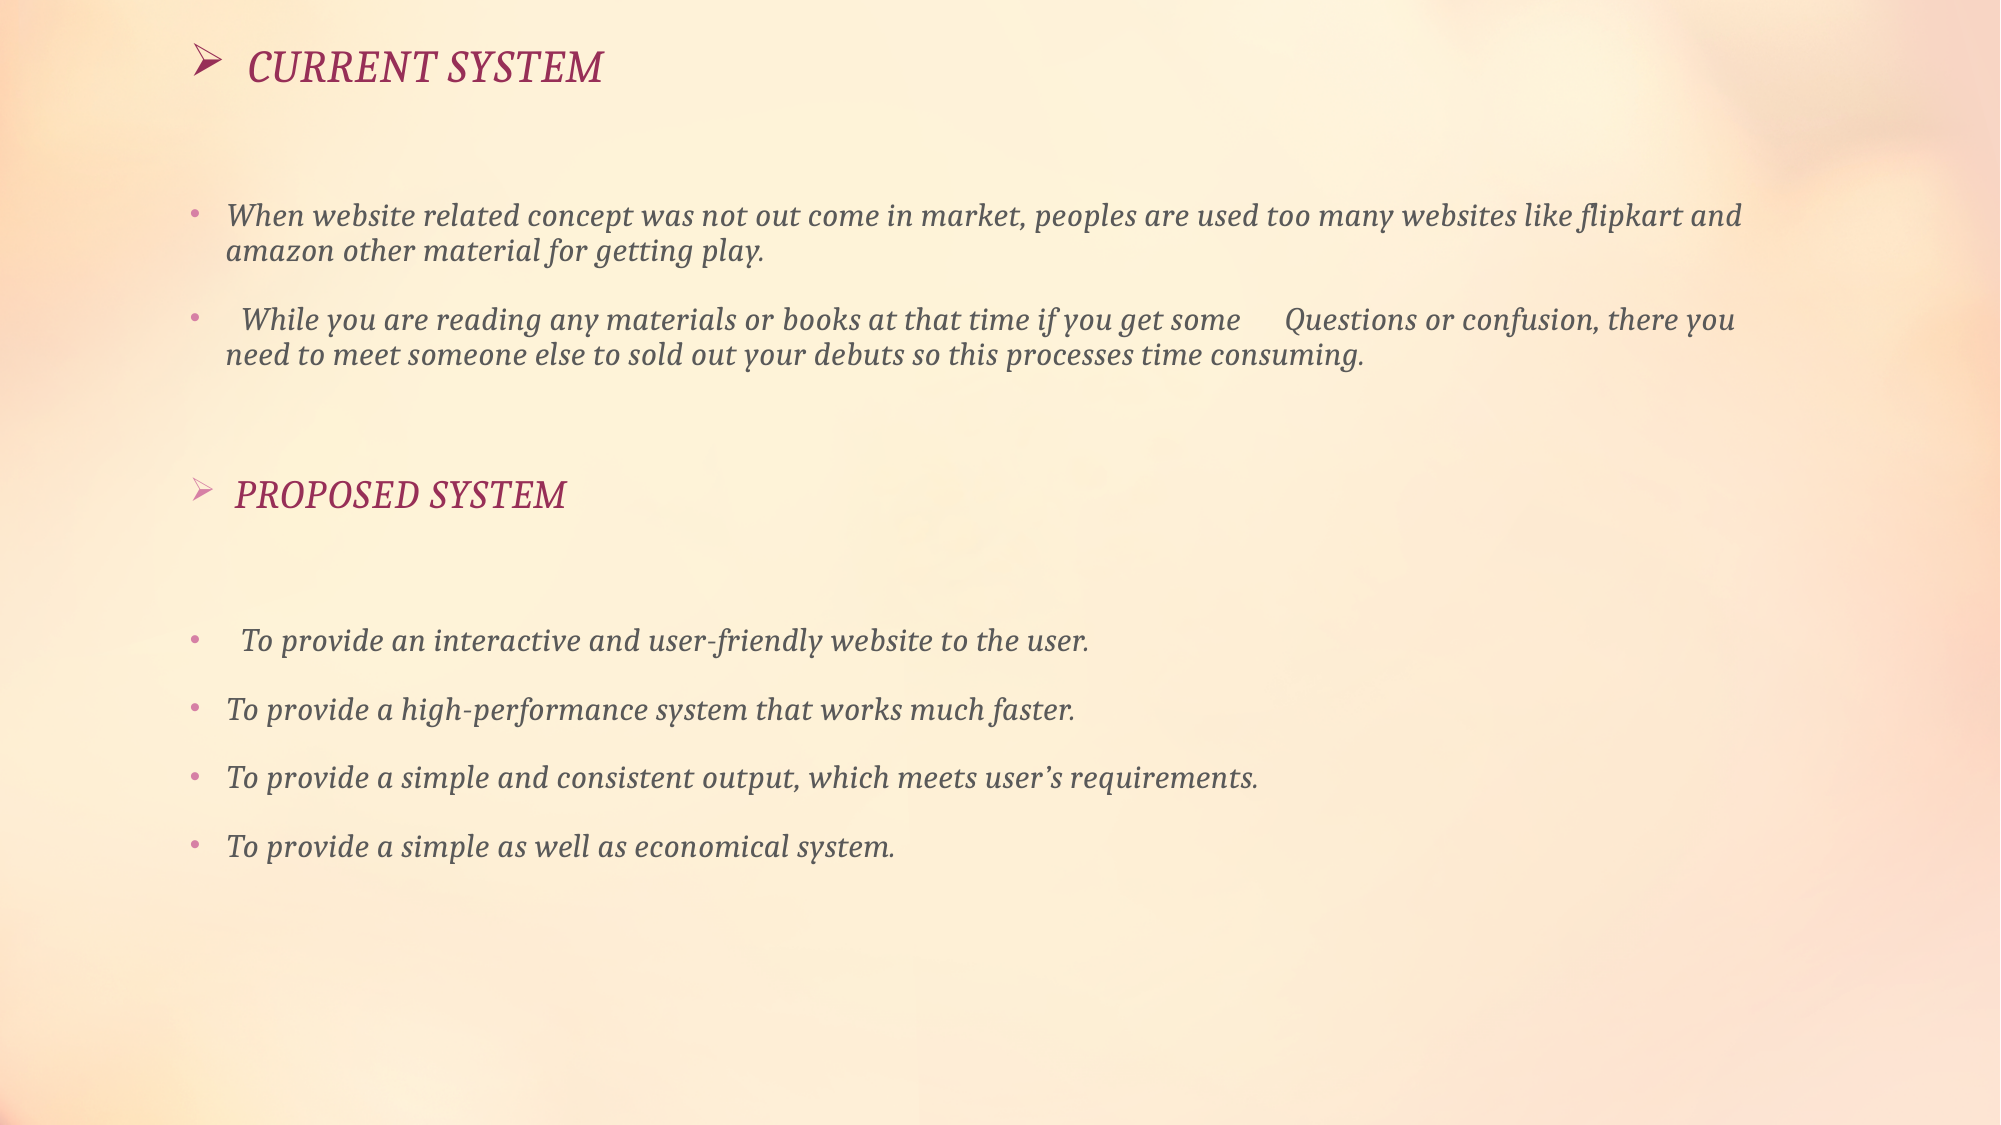

# CURRENT SYSTEM
When website related concept was not out come in market, peoples are used too many websites like flipkart and amazon other material for getting play.
  While you are reading any materials or books at that time if you get some      Questions or confusion, there you need to meet someone else to sold out your debuts so this processes time consuming.

 PROPOSED SYSTEM

  To provide an interactive and user-friendly website to the user.
To provide a high-performance system that works much faster.
To provide a simple and consistent output, which meets user’s requirements.
To provide a simple as well as economical system.